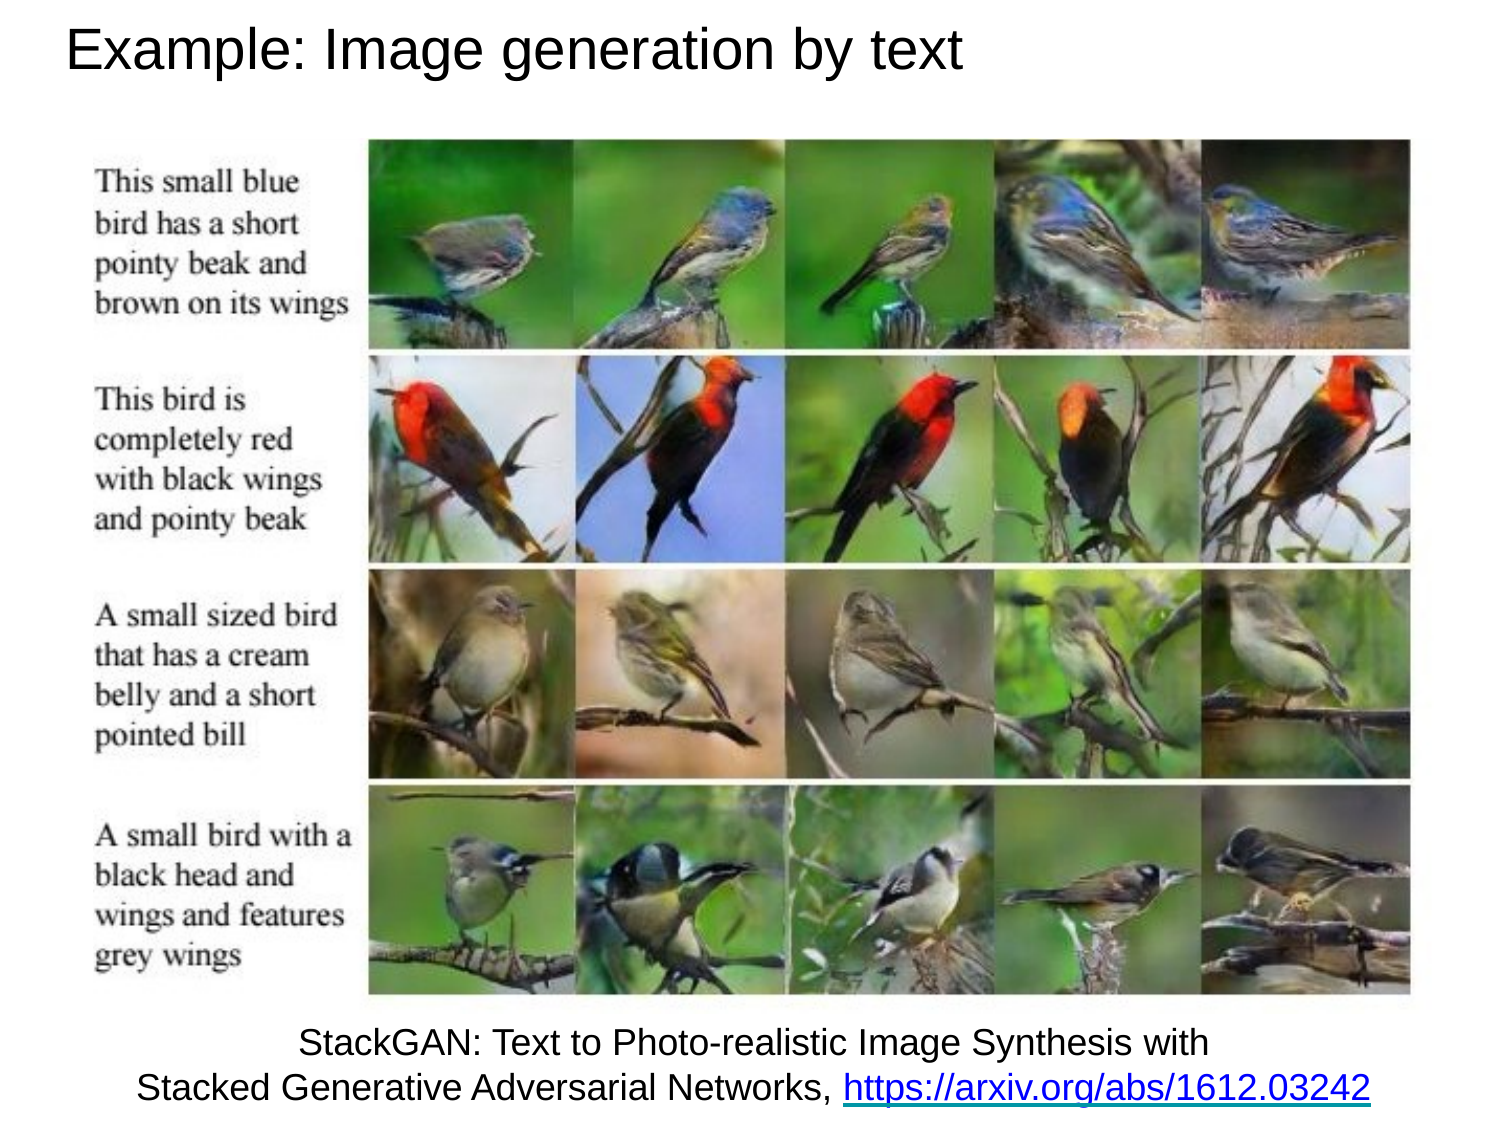

# Example: Image generation by text

StackGAN: Text to Photo-realistic Image Synthesis with
Stacked Generative Adversarial Networks, https://arxiv.org/abs/1612.03242